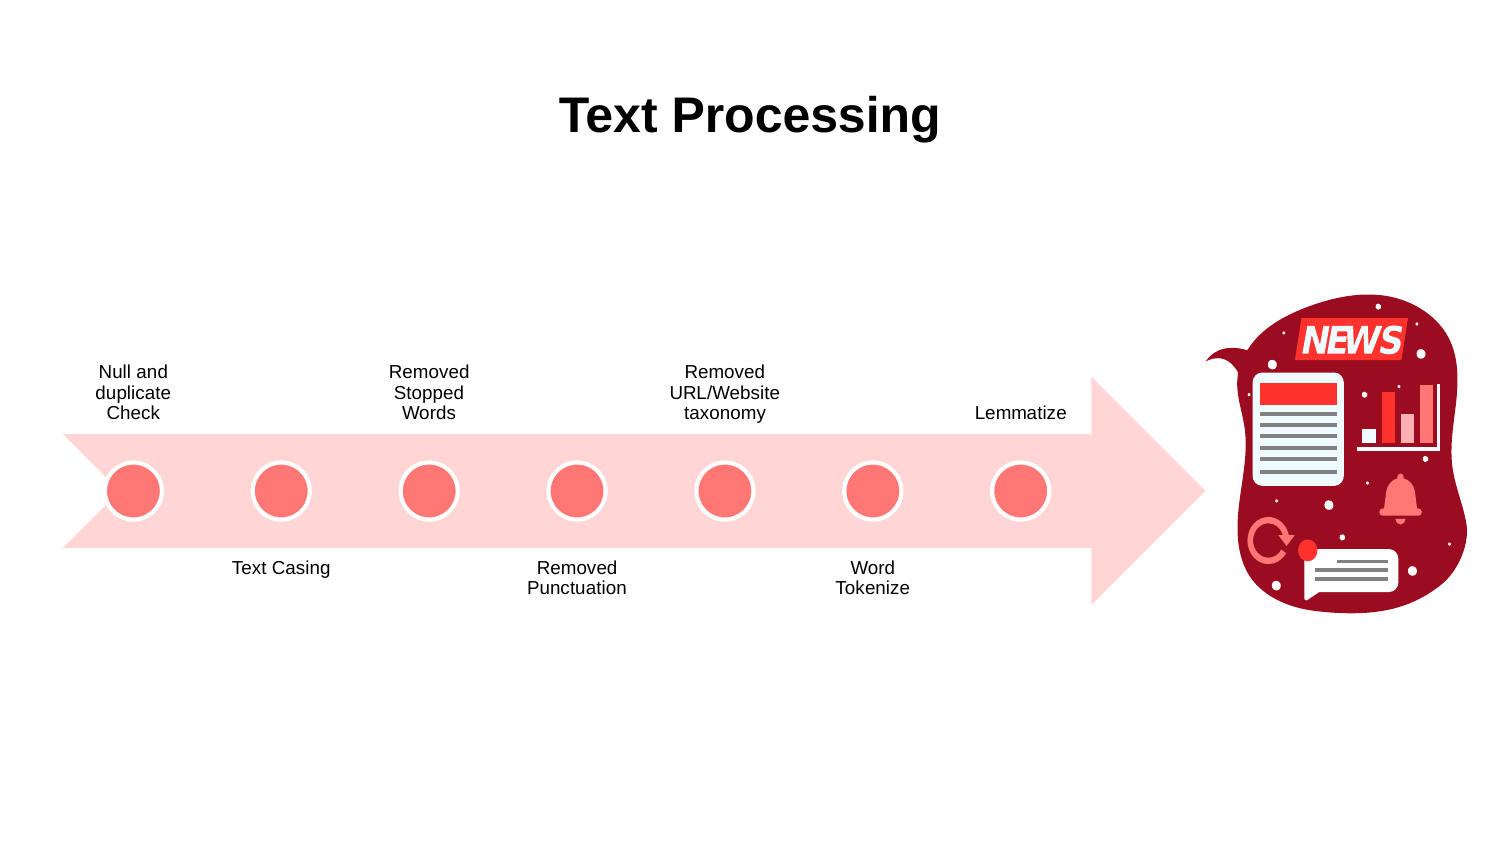

# Text Processing
Null and duplicate Check
Text Casing
Removed Stopped Words
Removed Punctuation
Removed URL/Website taxonomy
Word Tokenize
Lemmatize